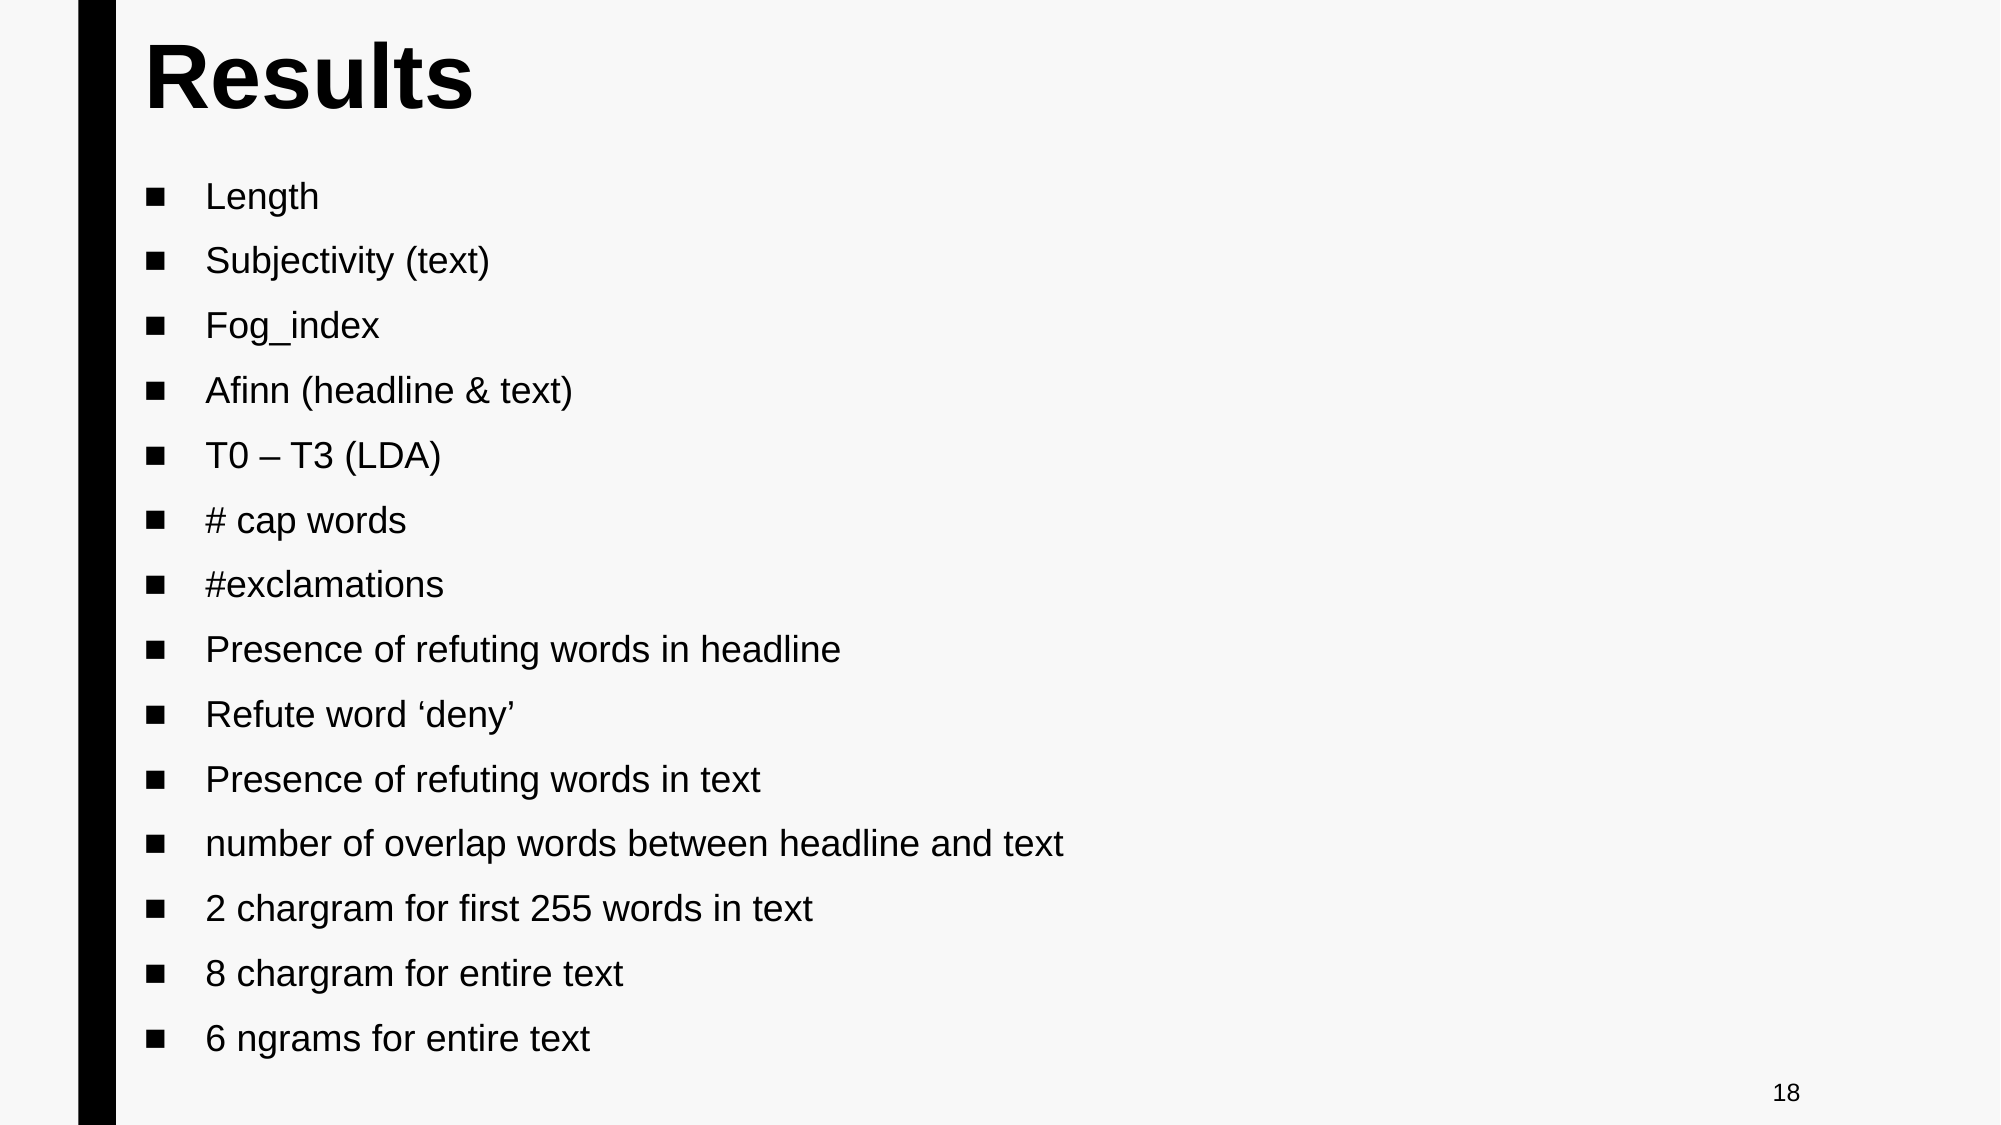

# Results
Length
Subjectivity (text)
Fog_index
Afinn (headline & text)
T0 – T3 (LDA)
# cap words
#exclamations
Presence of refuting words in headline
Refute word ‘deny’
Presence of refuting words in text
number of overlap words between headline and text
2 chargram for first 255 words in text
8 chargram for entire text
6 ngrams for entire text

18